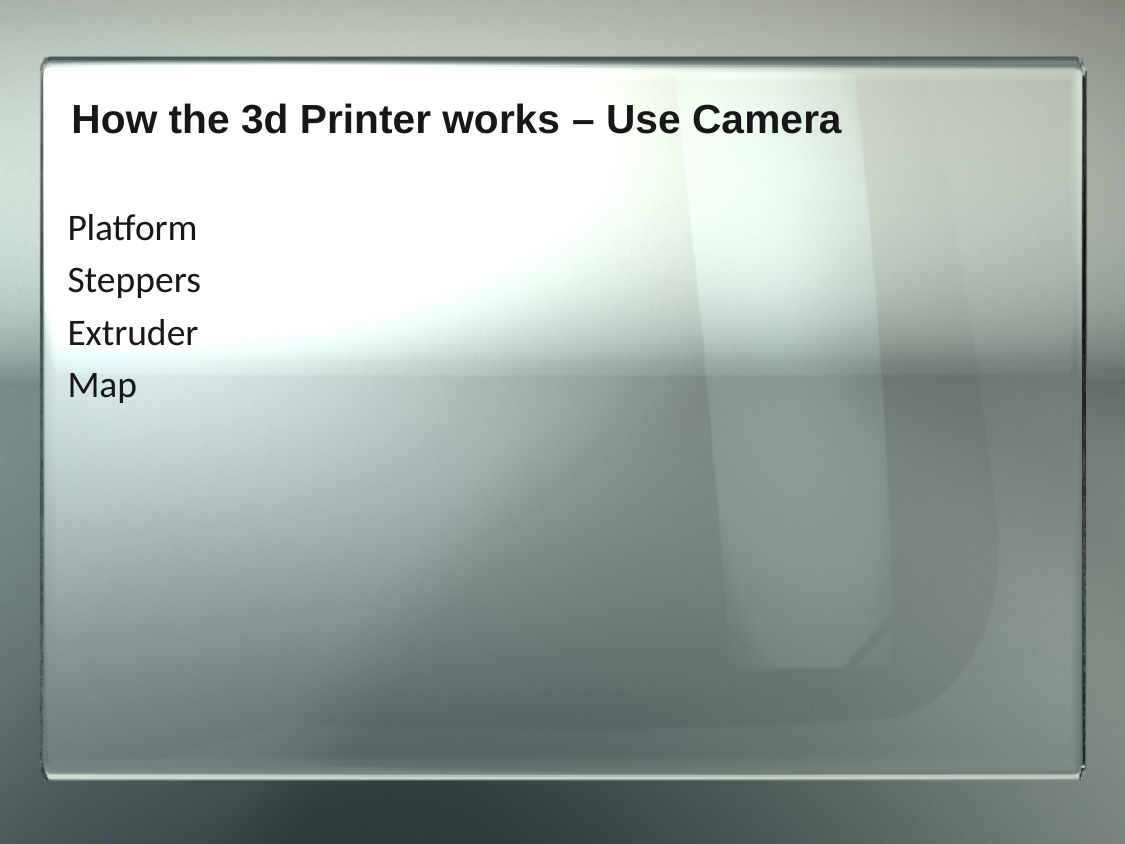

# How the 3d Printer works – Use Camera
Platform
Steppers
Extruder
Map